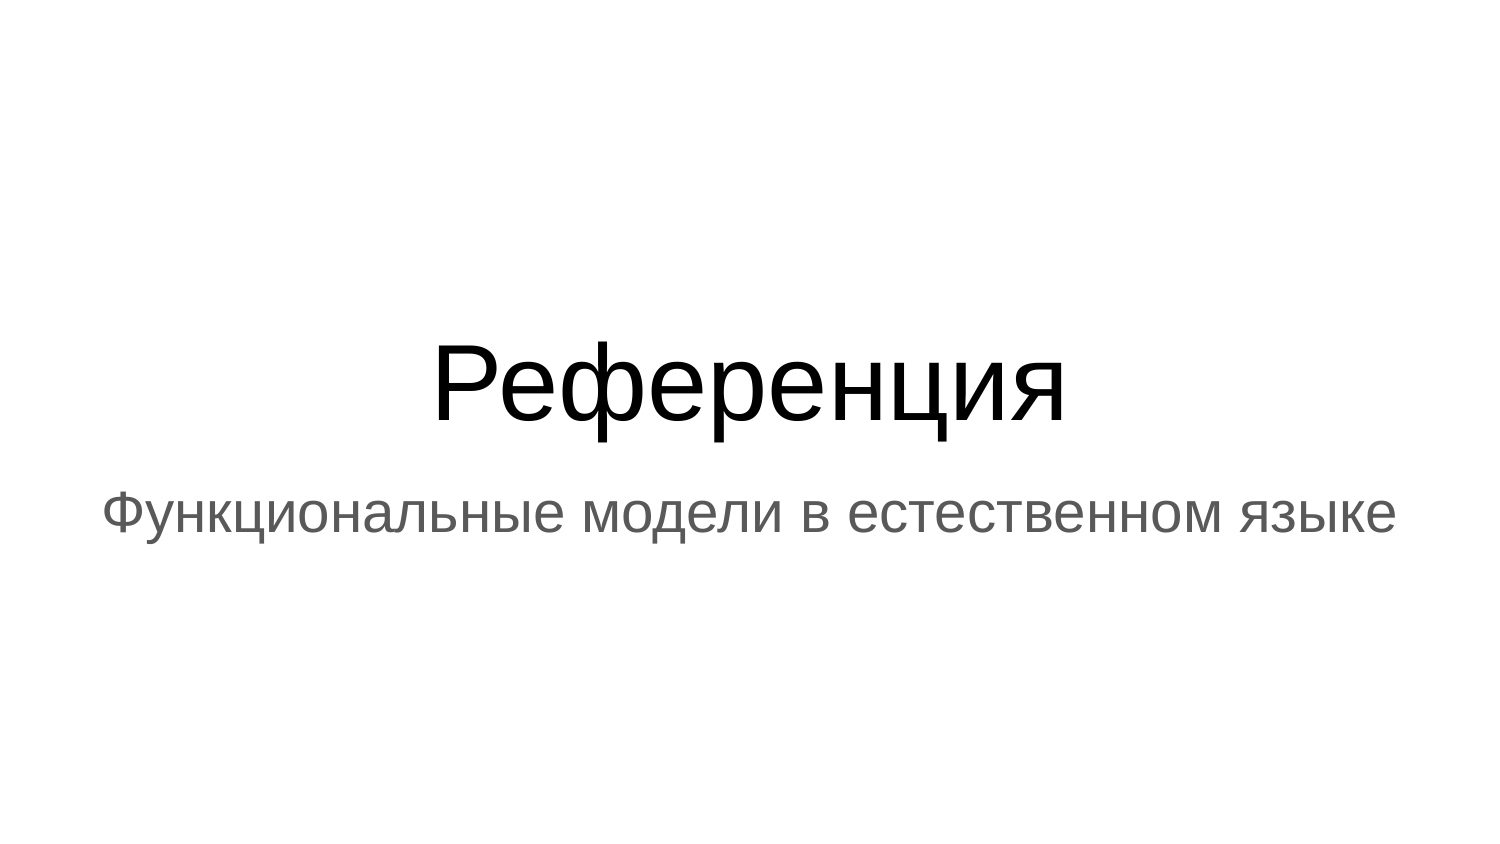

# Референция
Функциональные модели в естественном языке